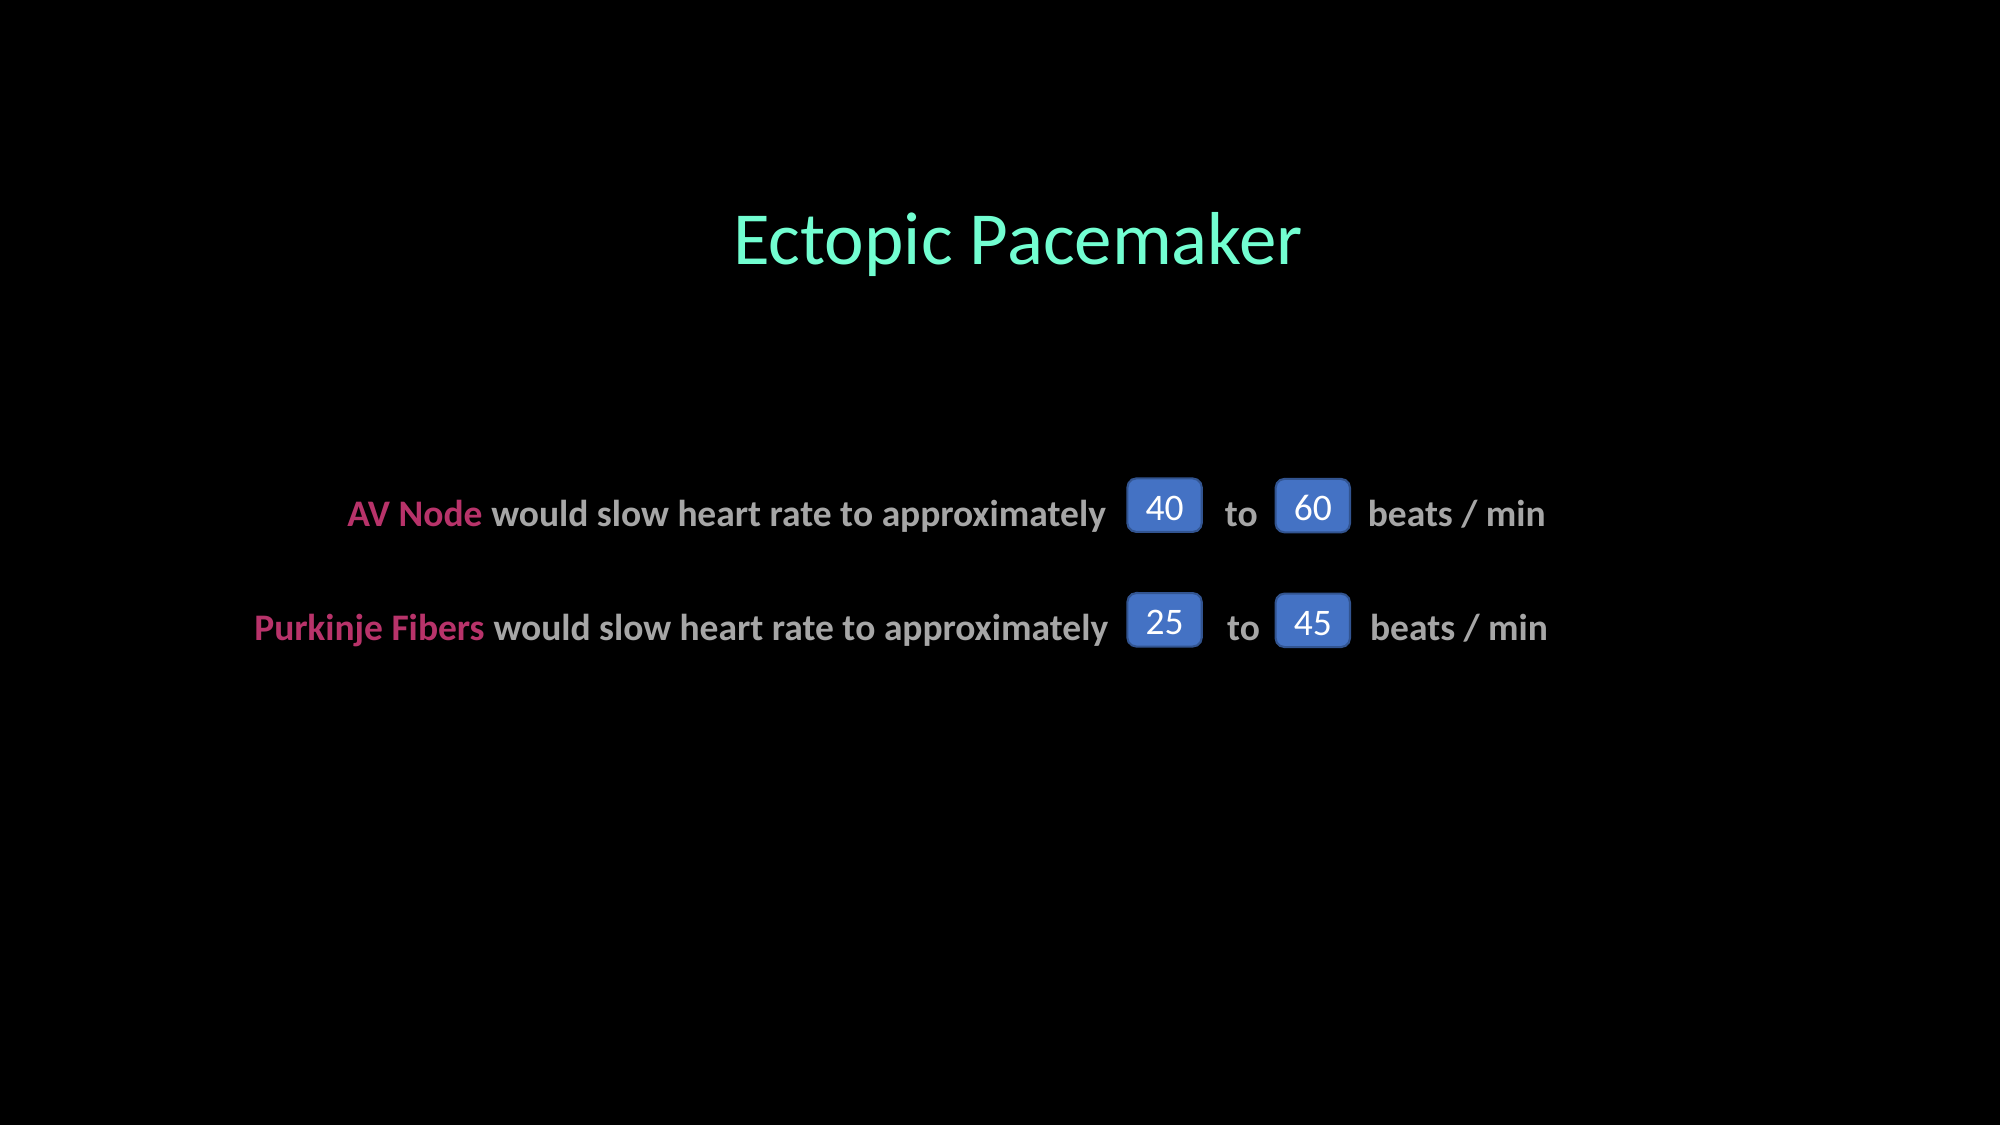

Ectopic Pacemaker
AV Node would slow heart rate to approximately              to             beats / min
40
60
Purkinje Fibers would slow heart rate to approximately              to             beats / min
25
45